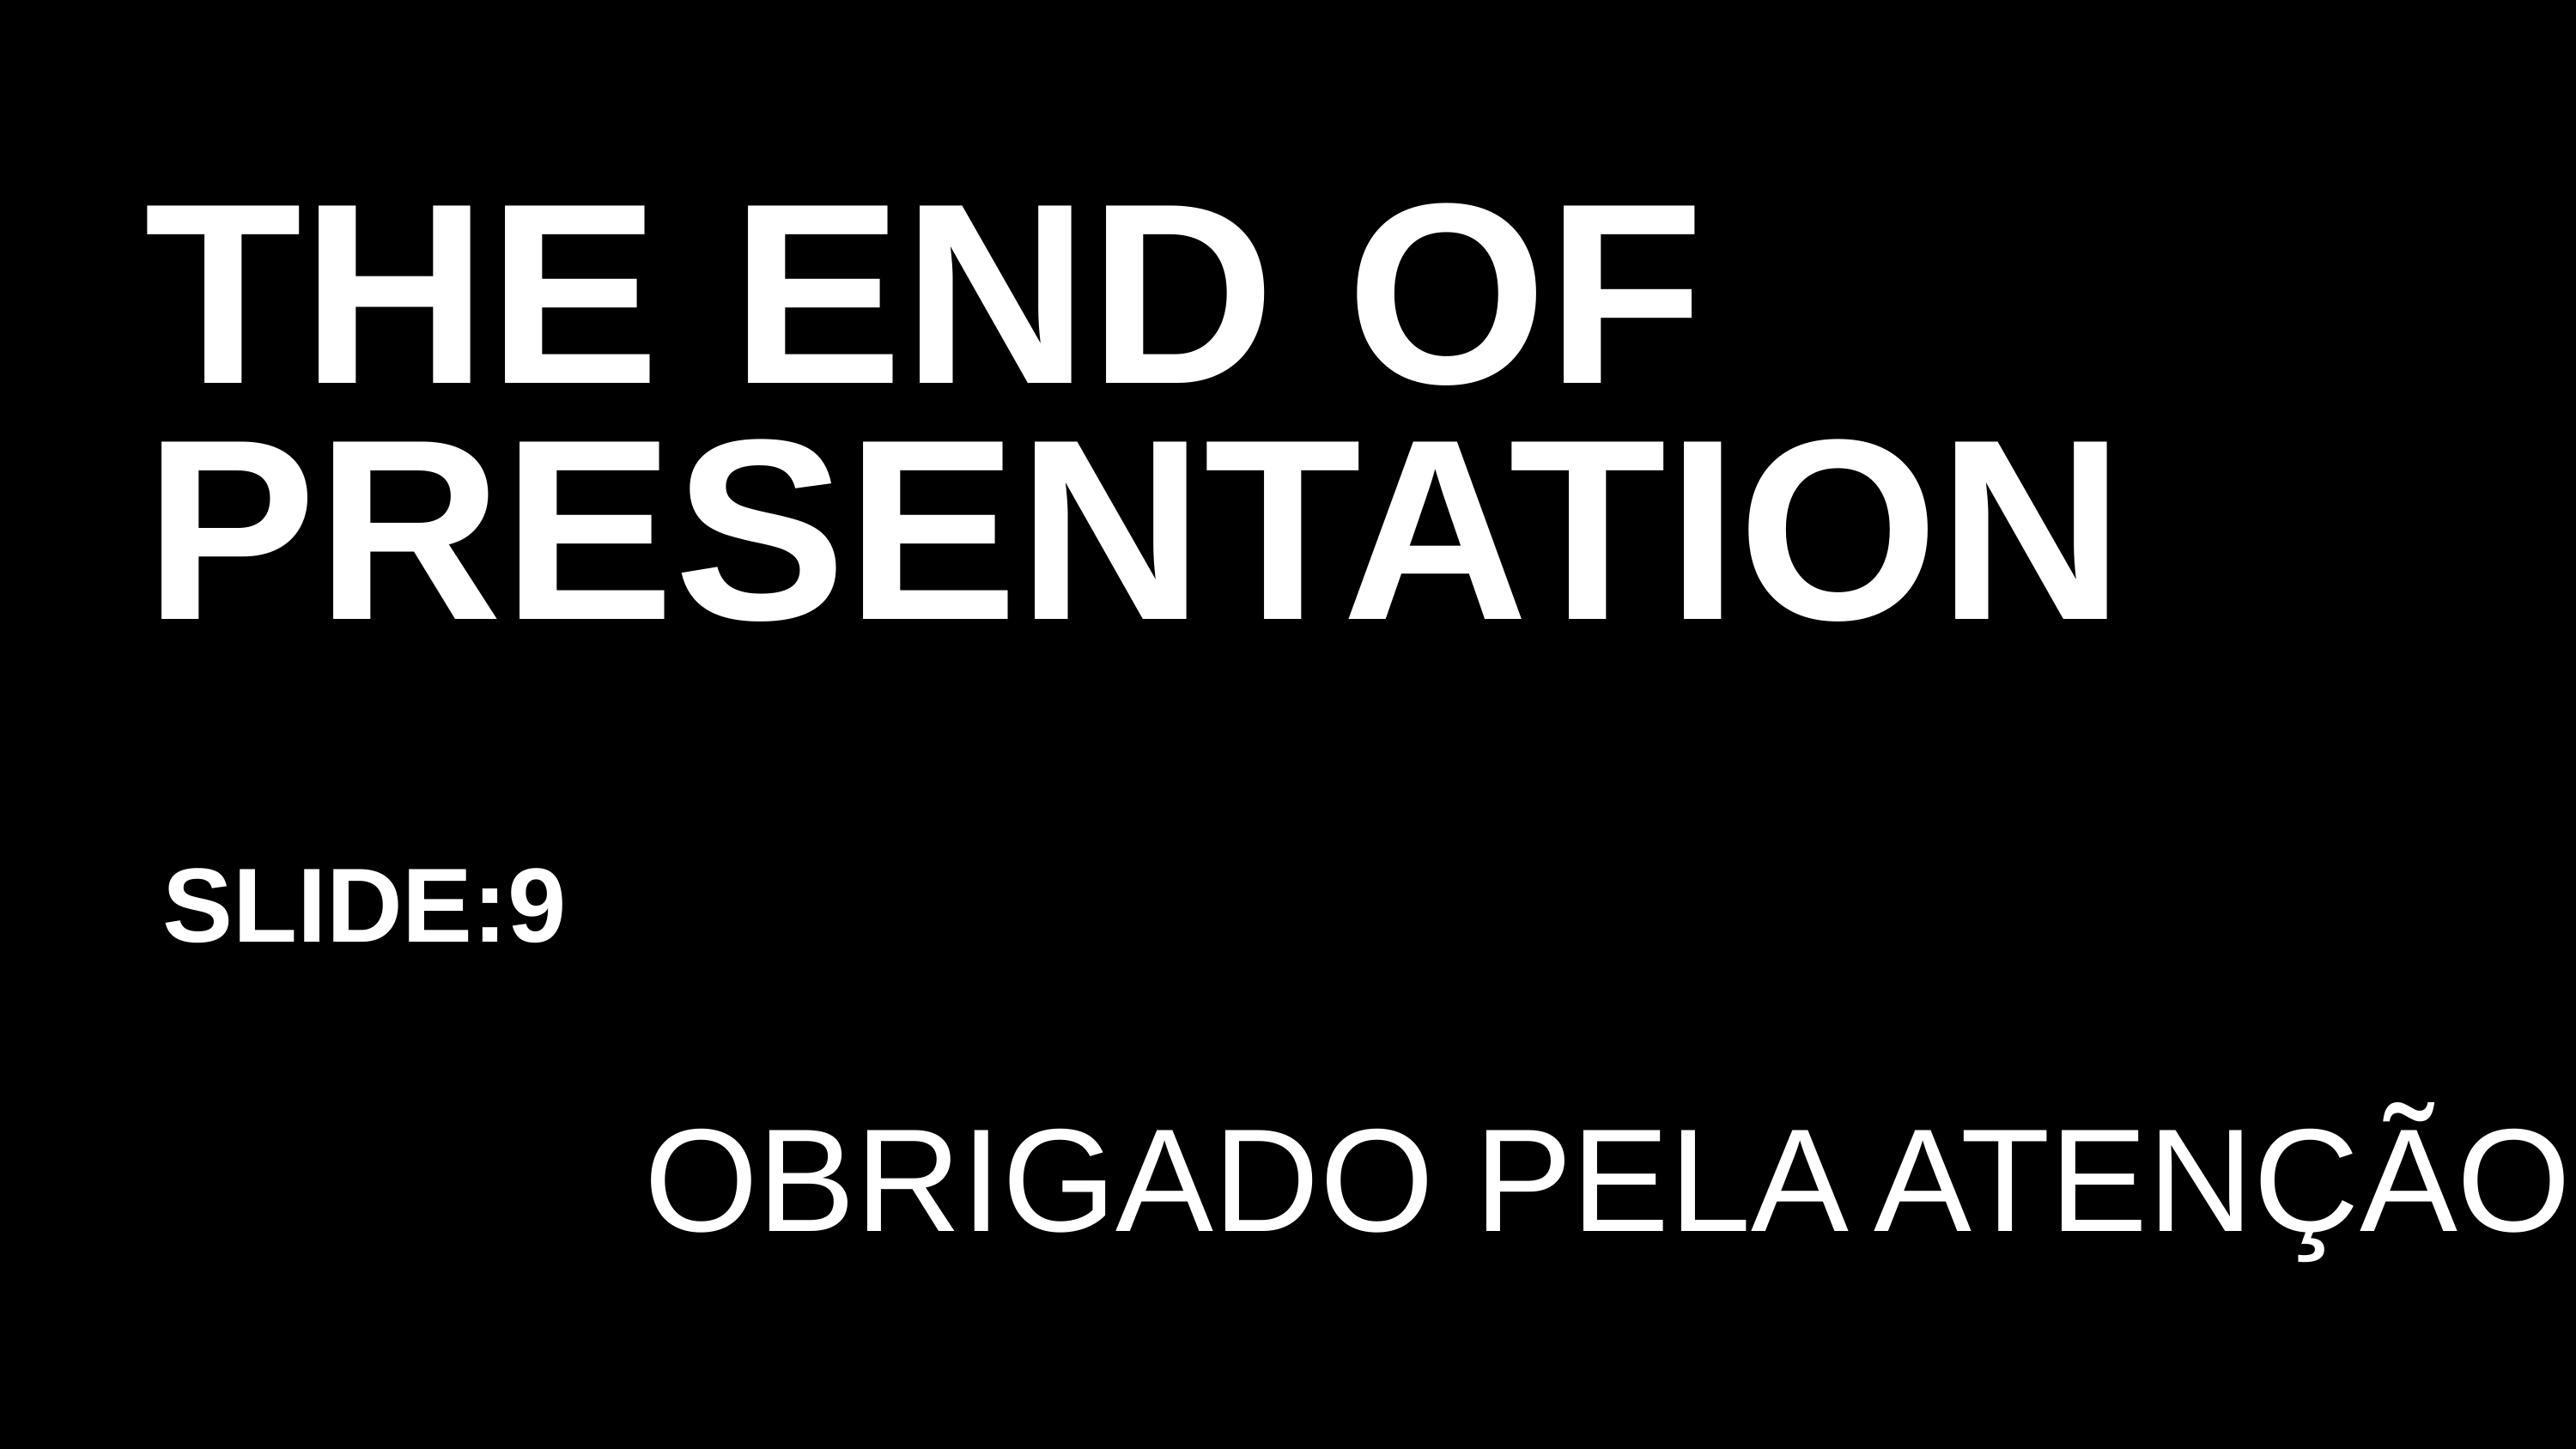

THE END OF PRESENTATION
SLIDE:9
OBRIGADO PELA ATENÇÃO